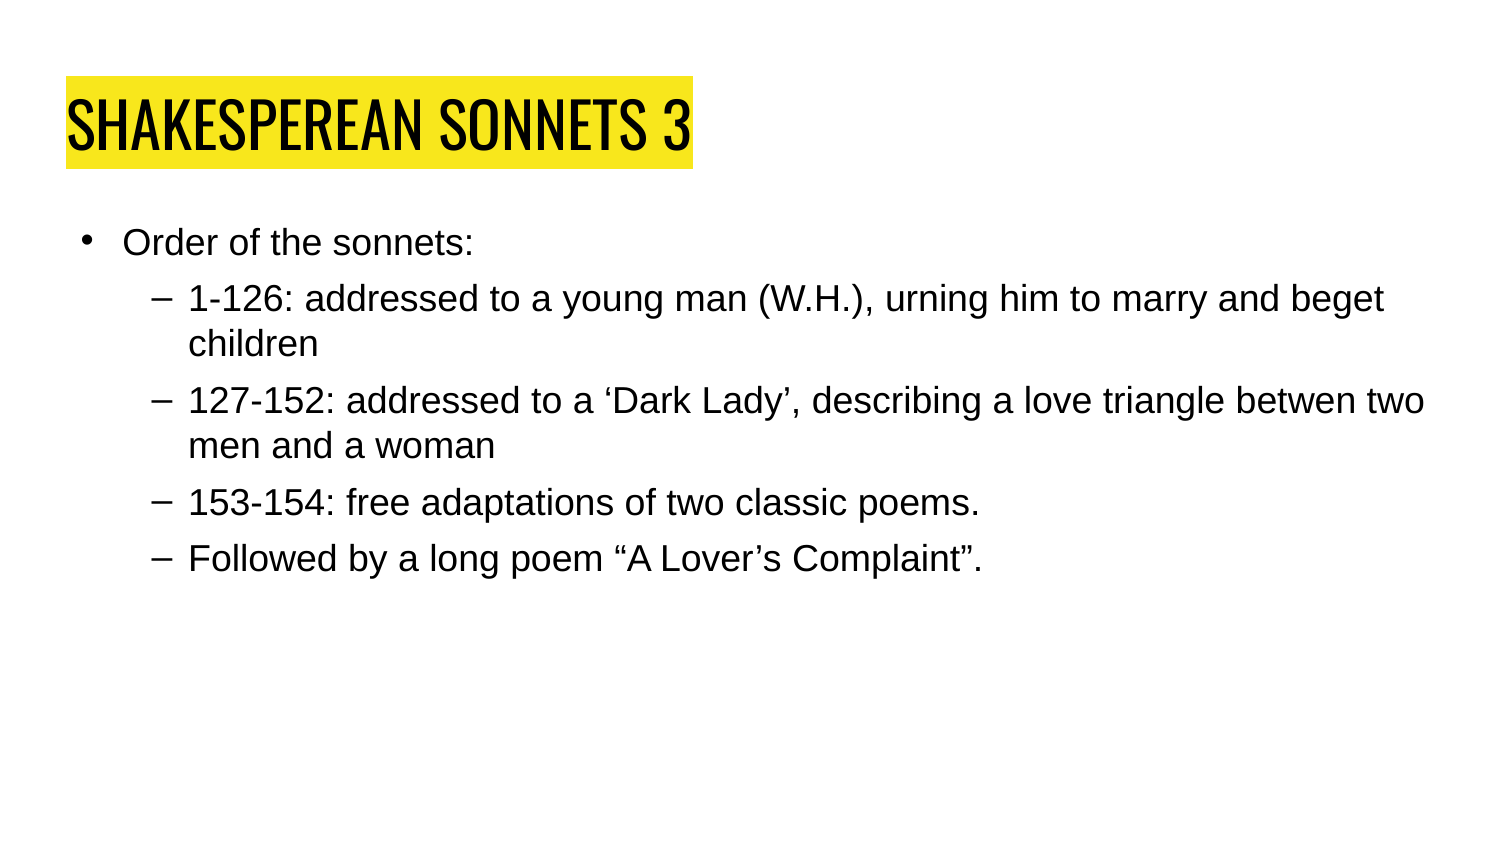

# SHAKESPEREAN SONNETS 3
Order of the sonnets:
1-126: addressed to a young man (W.H.), urning him to marry and beget children
127-152: addressed to a ‘Dark Lady’, describing a love triangle betwen two men and a woman
153-154: free adaptations of two classic poems.
Followed by a long poem “A Lover’s Complaint”.